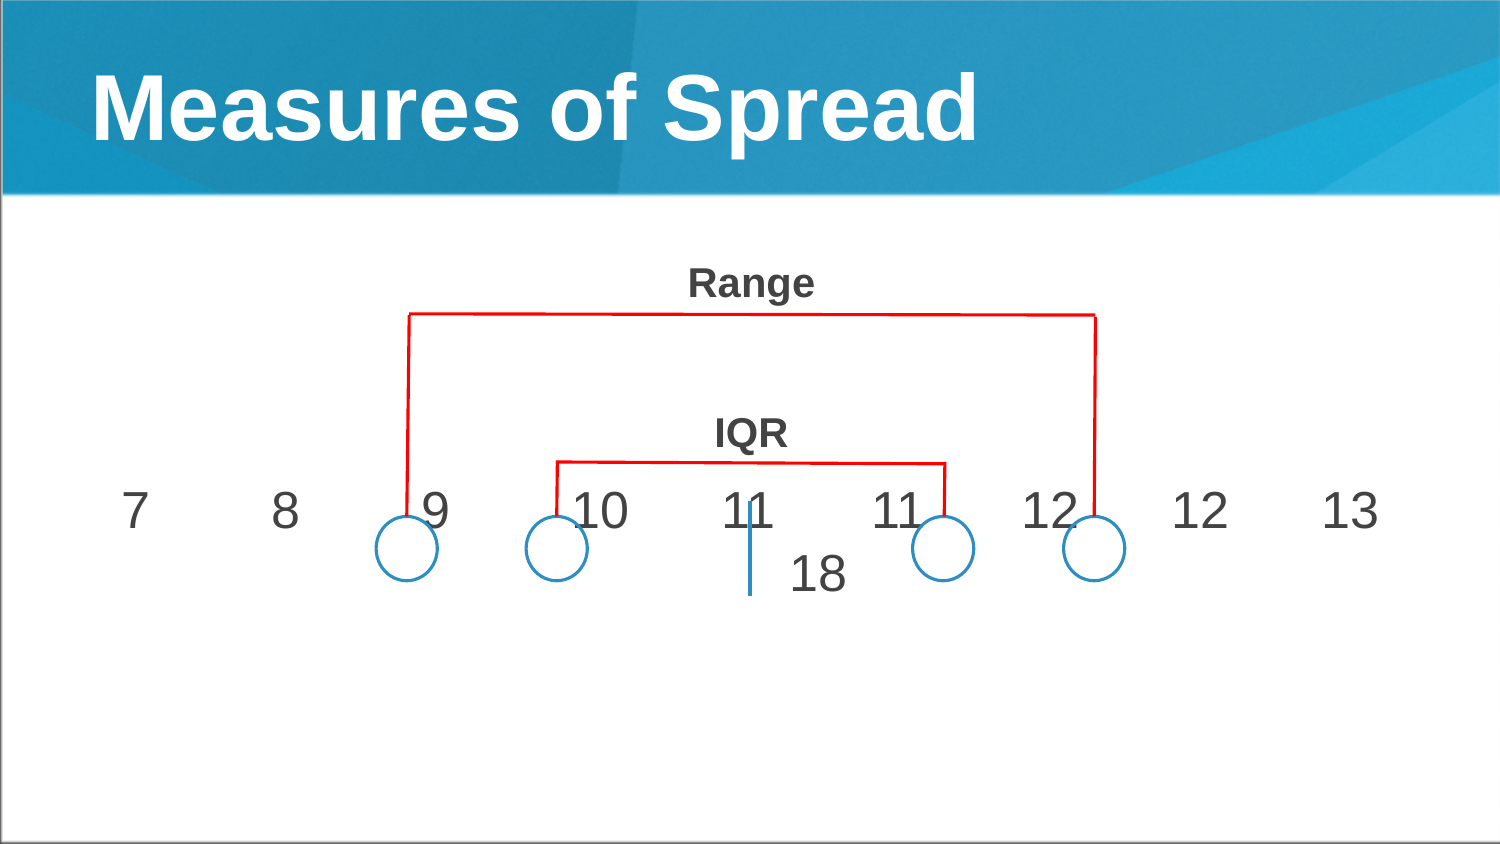

# Measures of Spread
Range
7 	8	9	10	11	11	12	12	13	18

IQR